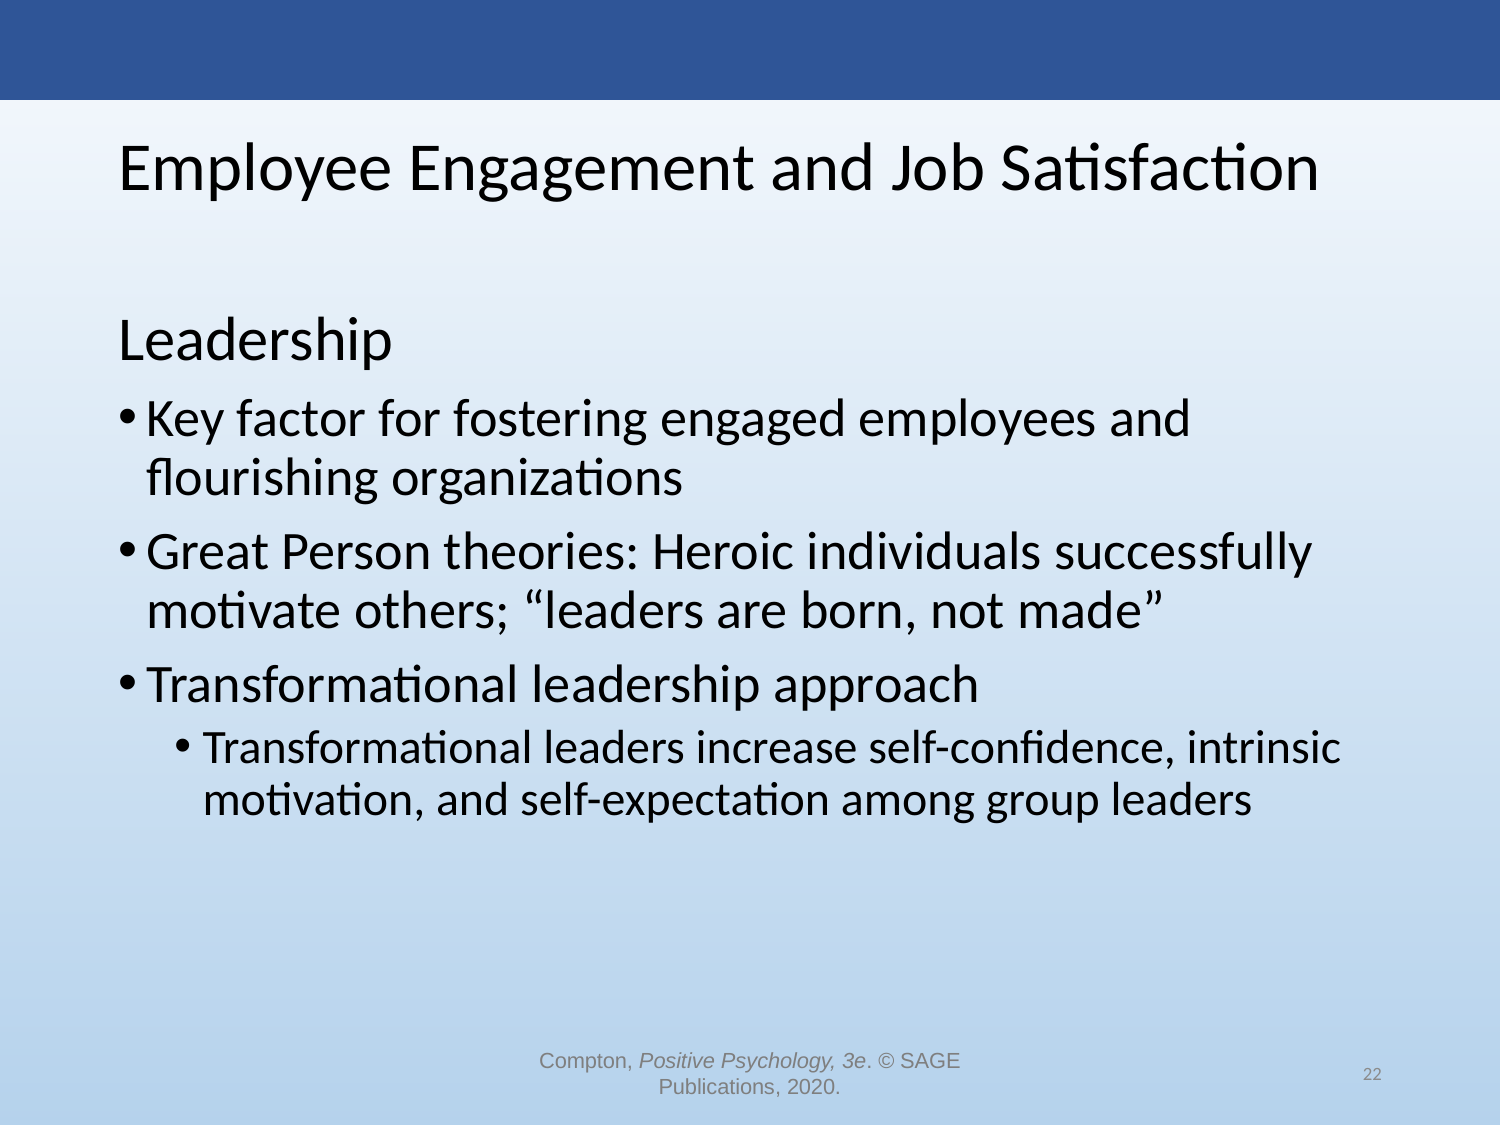

# Employee Engagement and Job Satisfaction
Leadership
Key factor for fostering engaged employees and flourishing organizations
Great Person theories: Heroic individuals successfully motivate others; “leaders are born, not made”
Transformational leadership approach
Transformational leaders increase self-confidence, intrinsic motivation, and self-expectation among group leaders
Compton, Positive Psychology, 3e. © SAGE Publications, 2020.
22